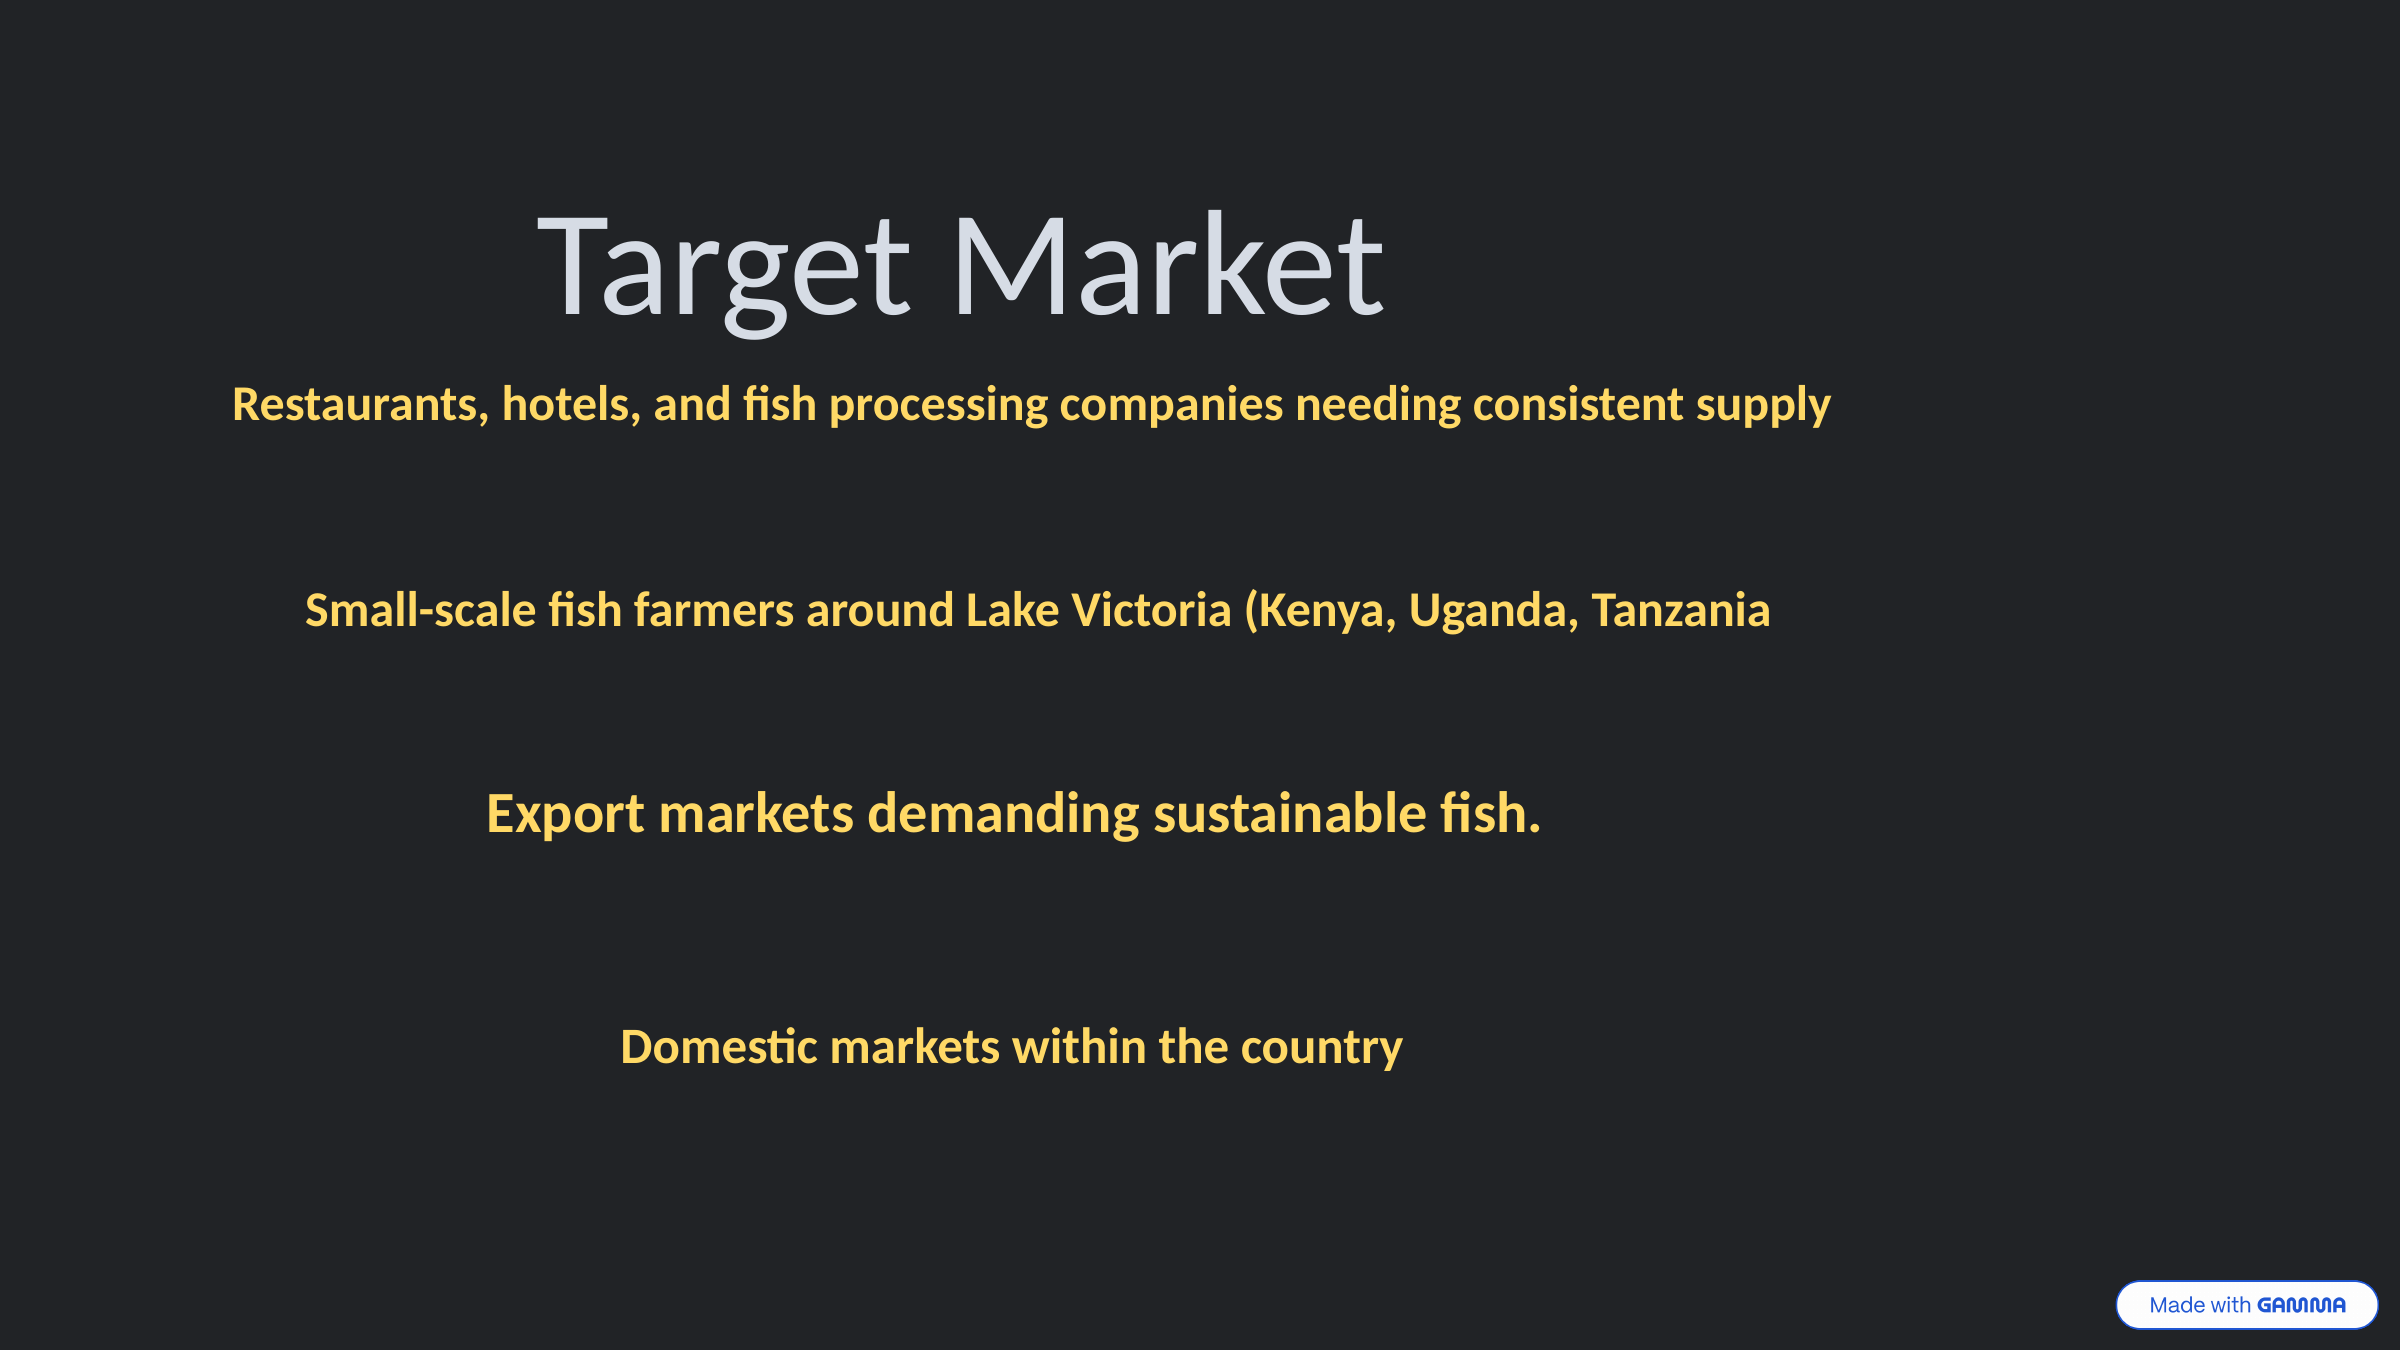

Target Market
Restaurants, hotels, and fish processing companies needing consistent supply
Small-scale fish farmers around Lake Victoria (Kenya, Uganda, Tanzania
Export markets demanding sustainable fish.
Domestic markets within the country